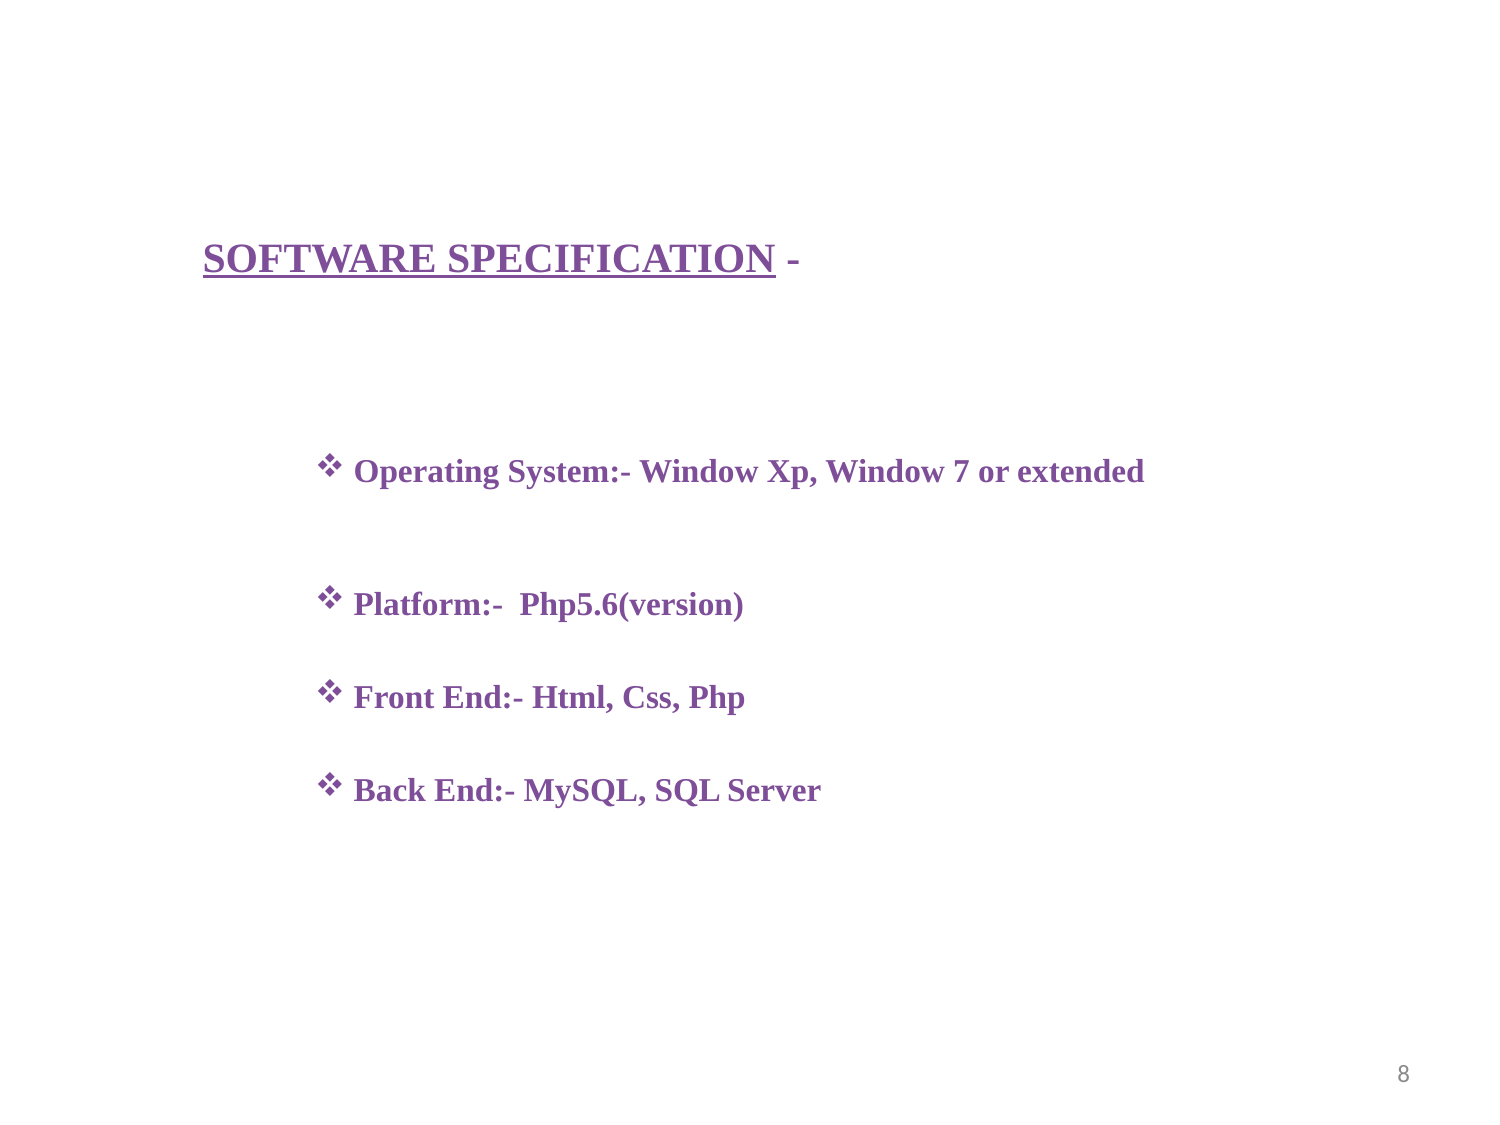

# SOFTWARE SPECIFICATION -
 Operating System:- Window Xp, Window 7 or extended

 Platform:-  Php5.6(version)

 Front End:- Html, Css, Php

 Back End:- MySQL, SQL Server

8